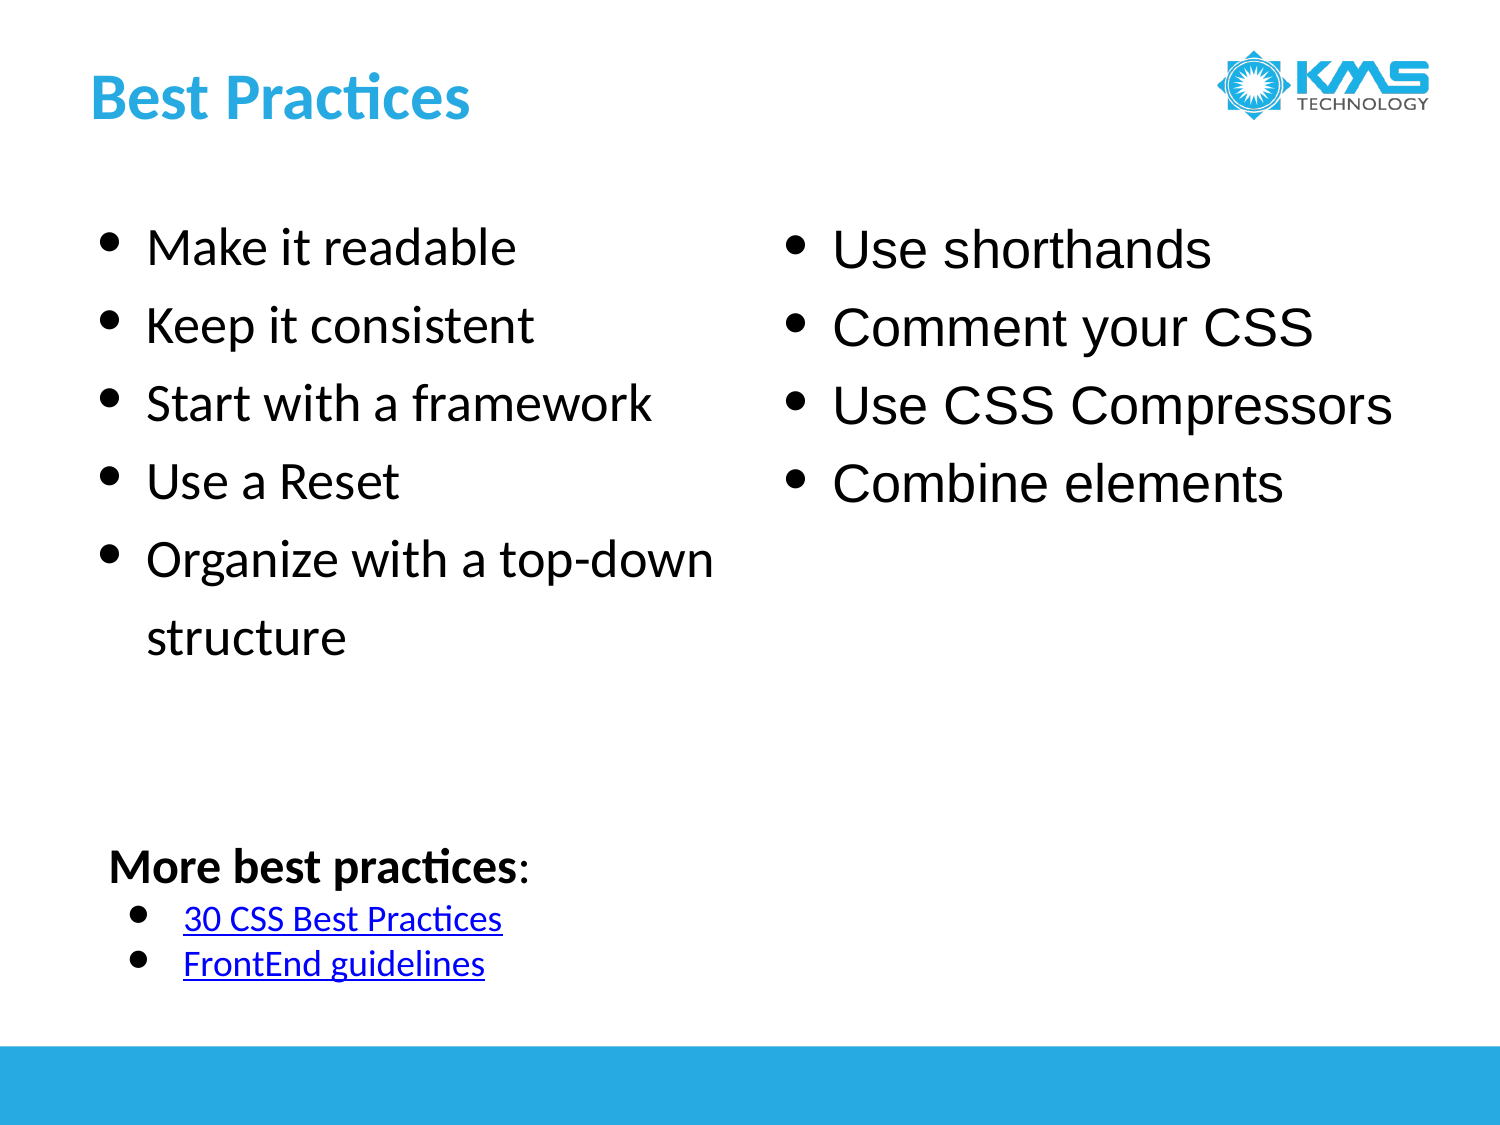

# Best Practices
Make it readable
Keep it consistent
Start with a framework
Use a Reset
Organize with a top-down structure
Use shorthands
Comment your CSS
Use CSS Compressors
Combine elements
More best practices:
30 CSS Best Practices
FrontEnd guidelines